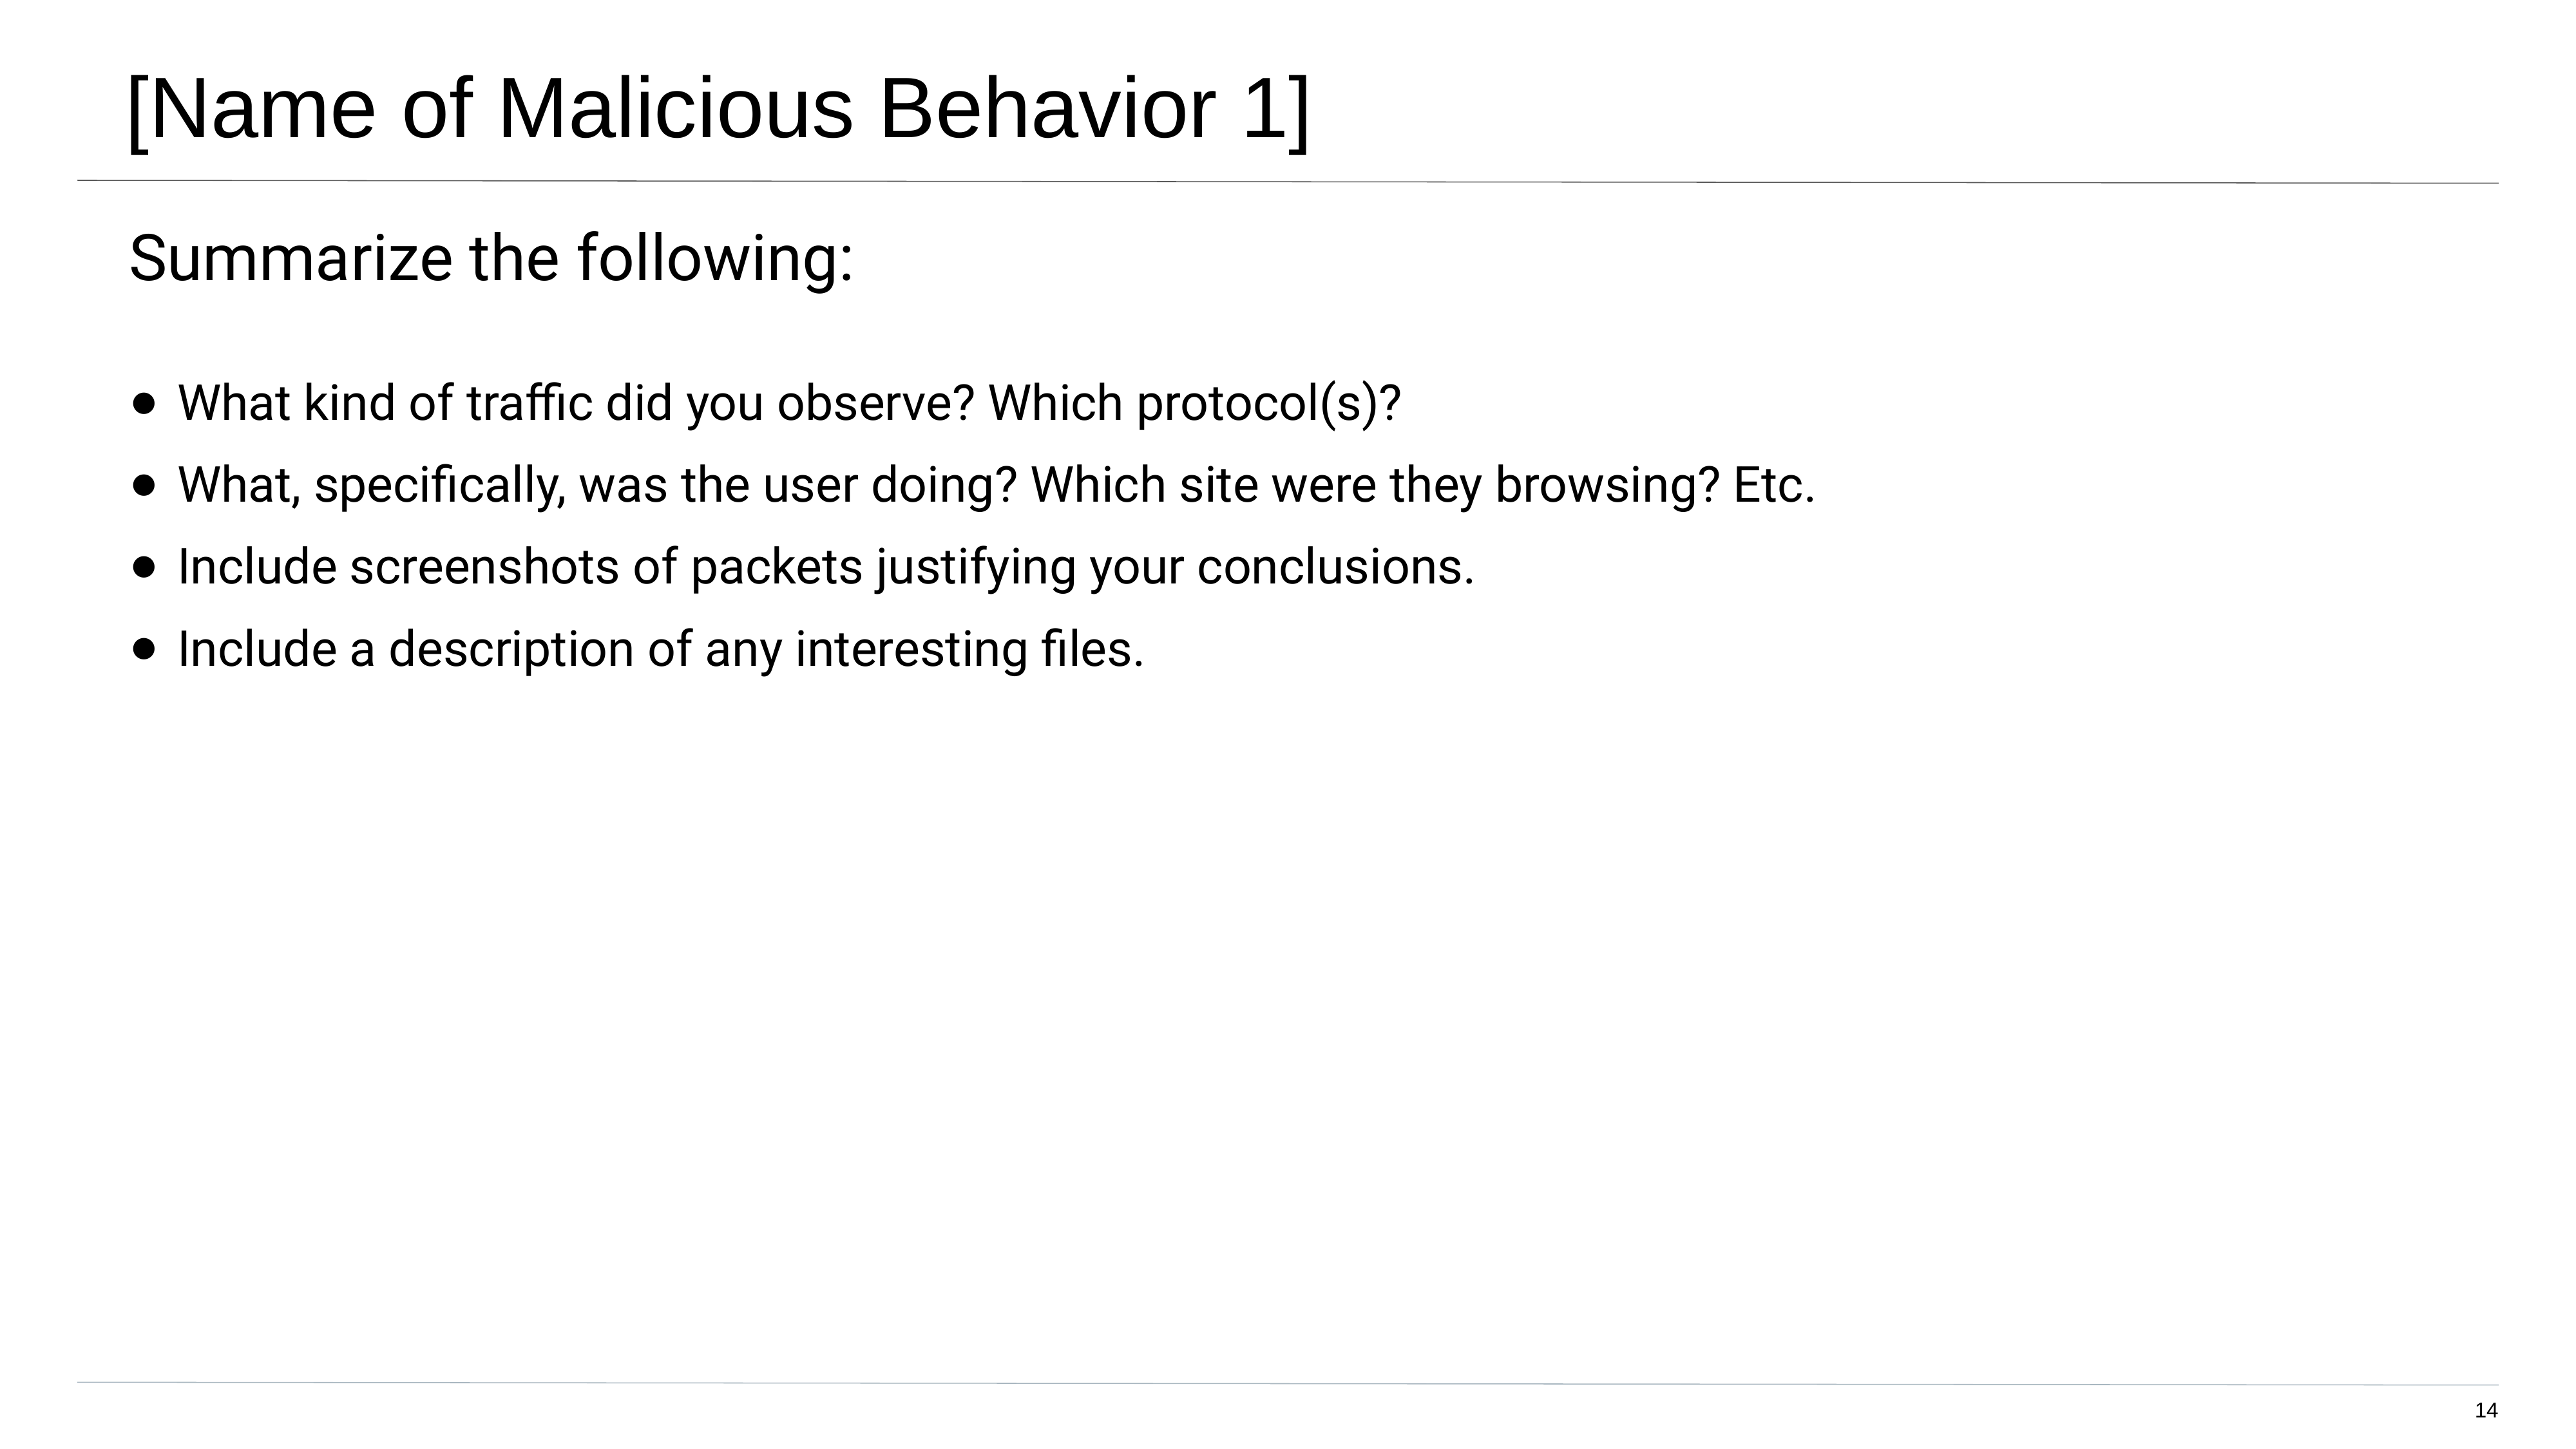

# [Name of Malicious Behavior 1]
Summarize the following:

What kind of traffic did you observe? Which protocol(s)?
What, specifically, was the user doing? Which site were they browsing? Etc.
Include screenshots of packets justifying your conclusions.
Include a description of any interesting files.

14